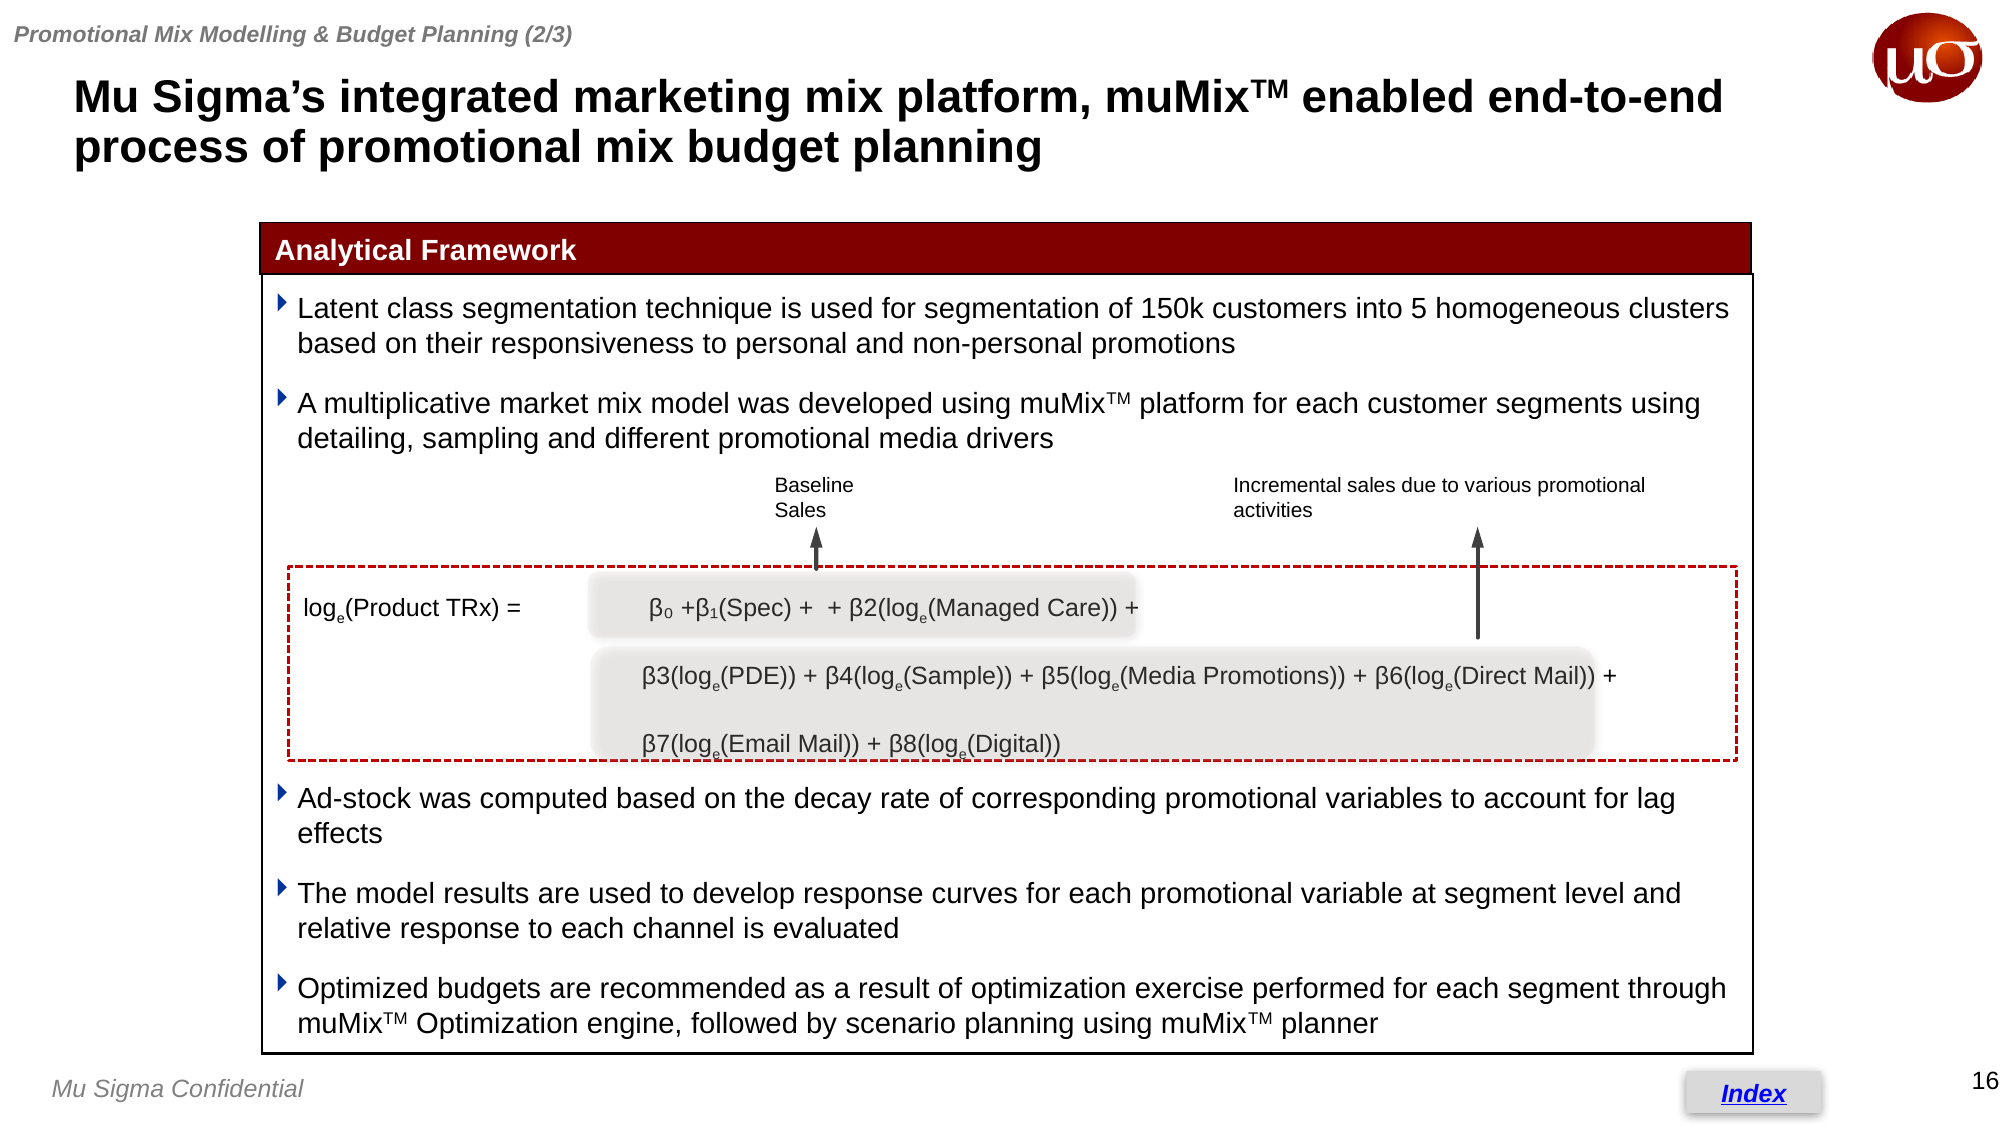

Promotional Mix Modelling & Budget Planning (2/3)
Mu Sigma’s integrated marketing mix platform, muMixTM enabled end-to-end process of promotional mix budget planning
Analytical Framework
Latent class segmentation technique is used for segmentation of 150k customers into 5 homogeneous clusters based on their responsiveness to personal and non-personal promotions
A multiplicative market mix model was developed using muMixTM platform for each customer segments using detailing, sampling and different promotional media drivers

Ad-stock was computed based on the decay rate of corresponding promotional variables to account for lag effects
The model results are used to develop response curves for each promotional variable at segment level and relative response to each channel is evaluated
Optimized budgets are recommended as a result of optimization exercise performed for each segment through muMixTM Optimization engine, followed by scenario planning using muMixTM planner
Baseline
Sales
Incremental sales due to various promotional activities
loge(Product TRx) = 	 β₀ +β₁(Spec) +  + β2(loge(Managed Care)) +
 			β3(loge(PDE)) + β4(loge(Sample)) + β5(loge(Media Promotions)) + β6(loge(Direct Mail)) + 			β7(loge(Email Mail)) + β8(loge(Digital))

Index